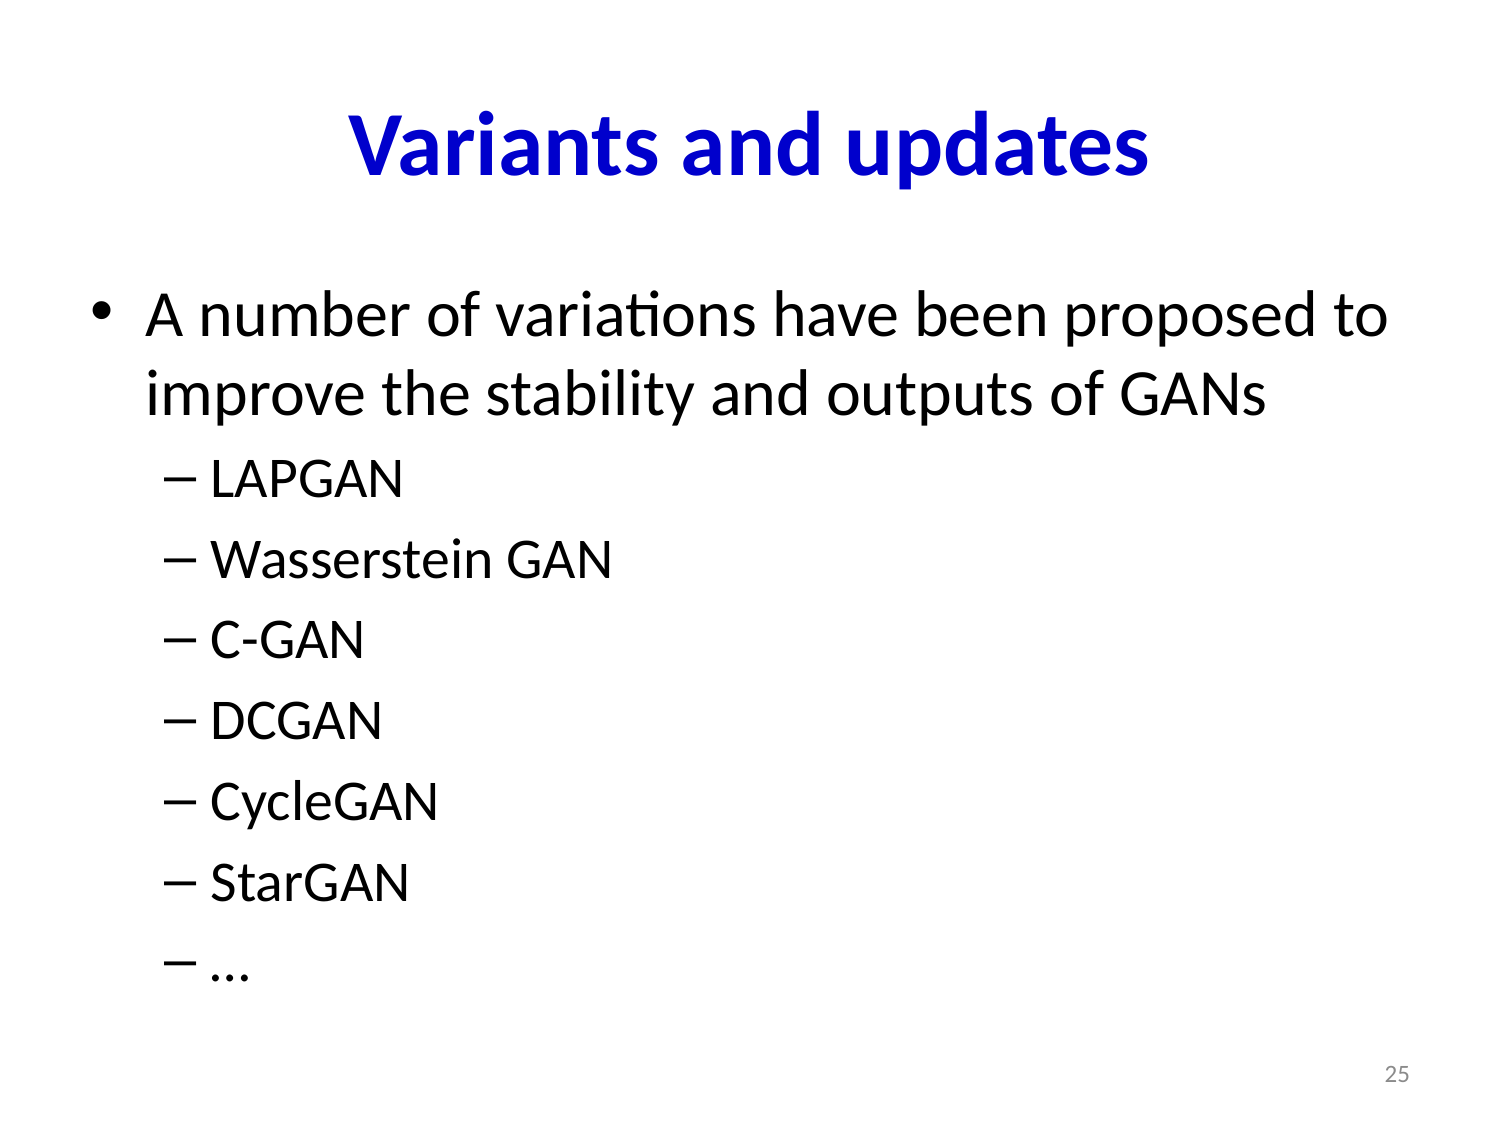

# Variants and updates
A number of variations have been proposed to improve the stability and outputs of GANs
LAPGAN
Wasserstein GAN
C-GAN
DCGAN
CycleGAN
StarGAN
…
25